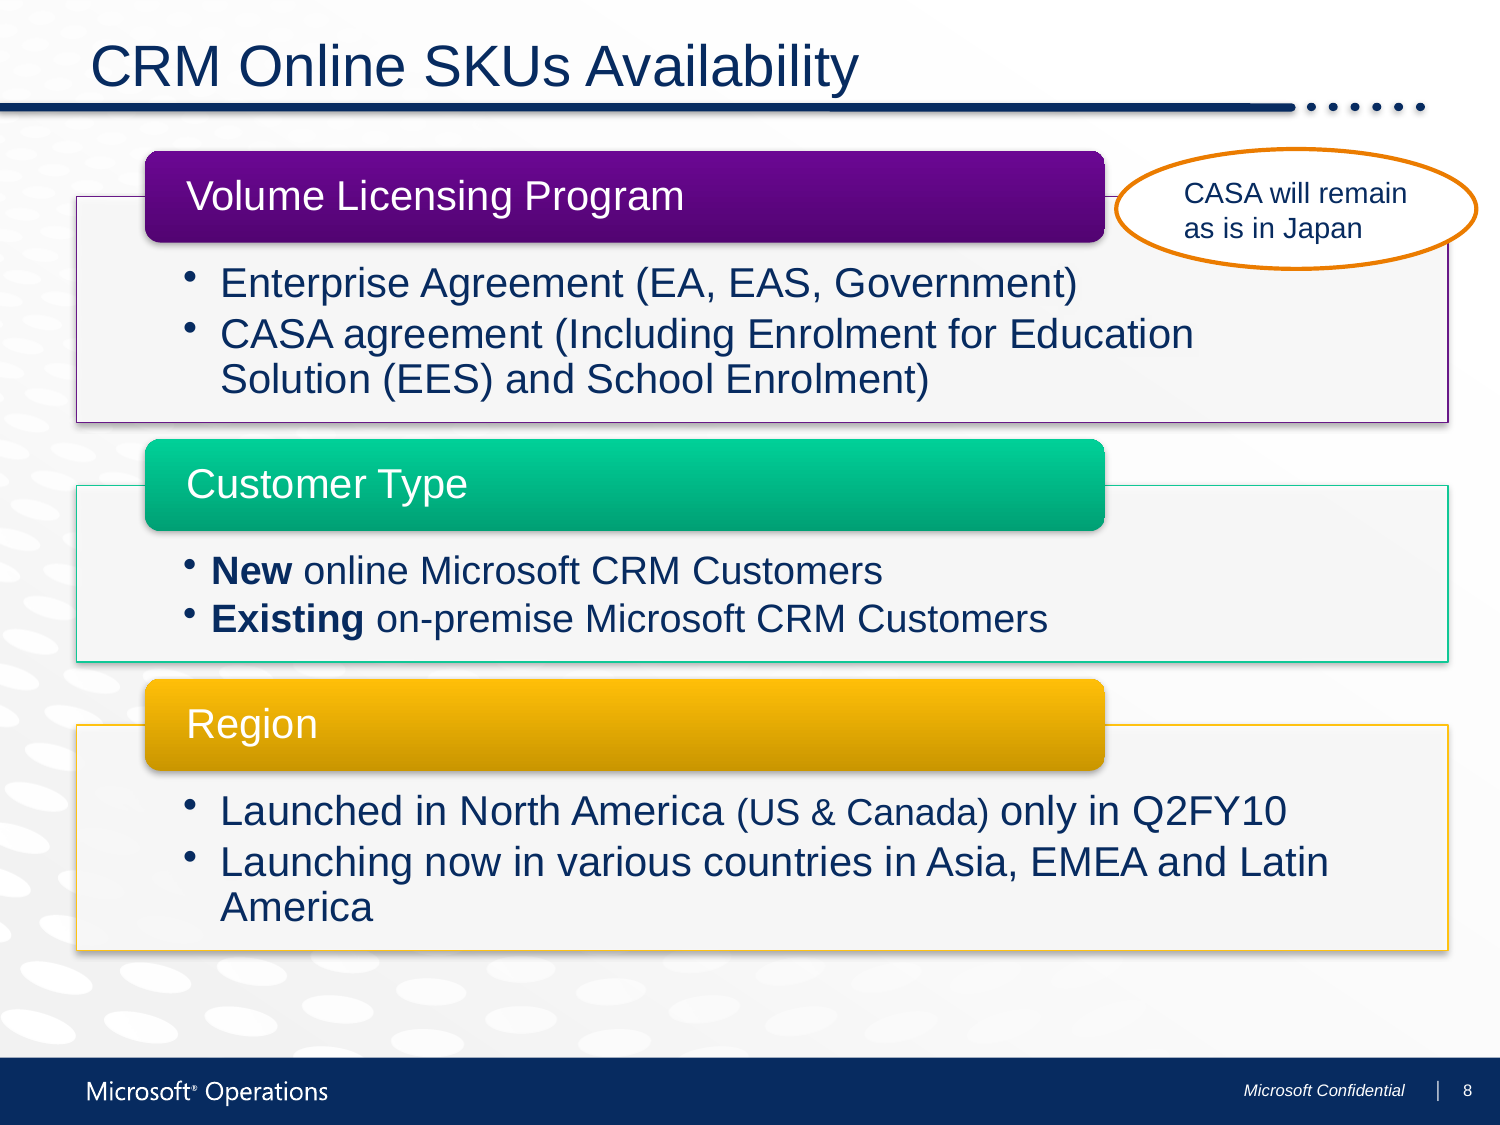

# CRM Online SKUs Availability
Enterprise Agreement (EA, EAS, Government)
CASA agreement (Including Enrolment for Education Solution (EES) and School Enrolment)
Volume Licensing Program
New online Microsoft CRM Customers
Existing on-premise Microsoft CRM Customers
Customer Type
Launched in North America (US & Canada) only in Q2FY10
Launching now in various countries in Asia, EMEA and Latin America
Region
CASA will remain as is in Japan